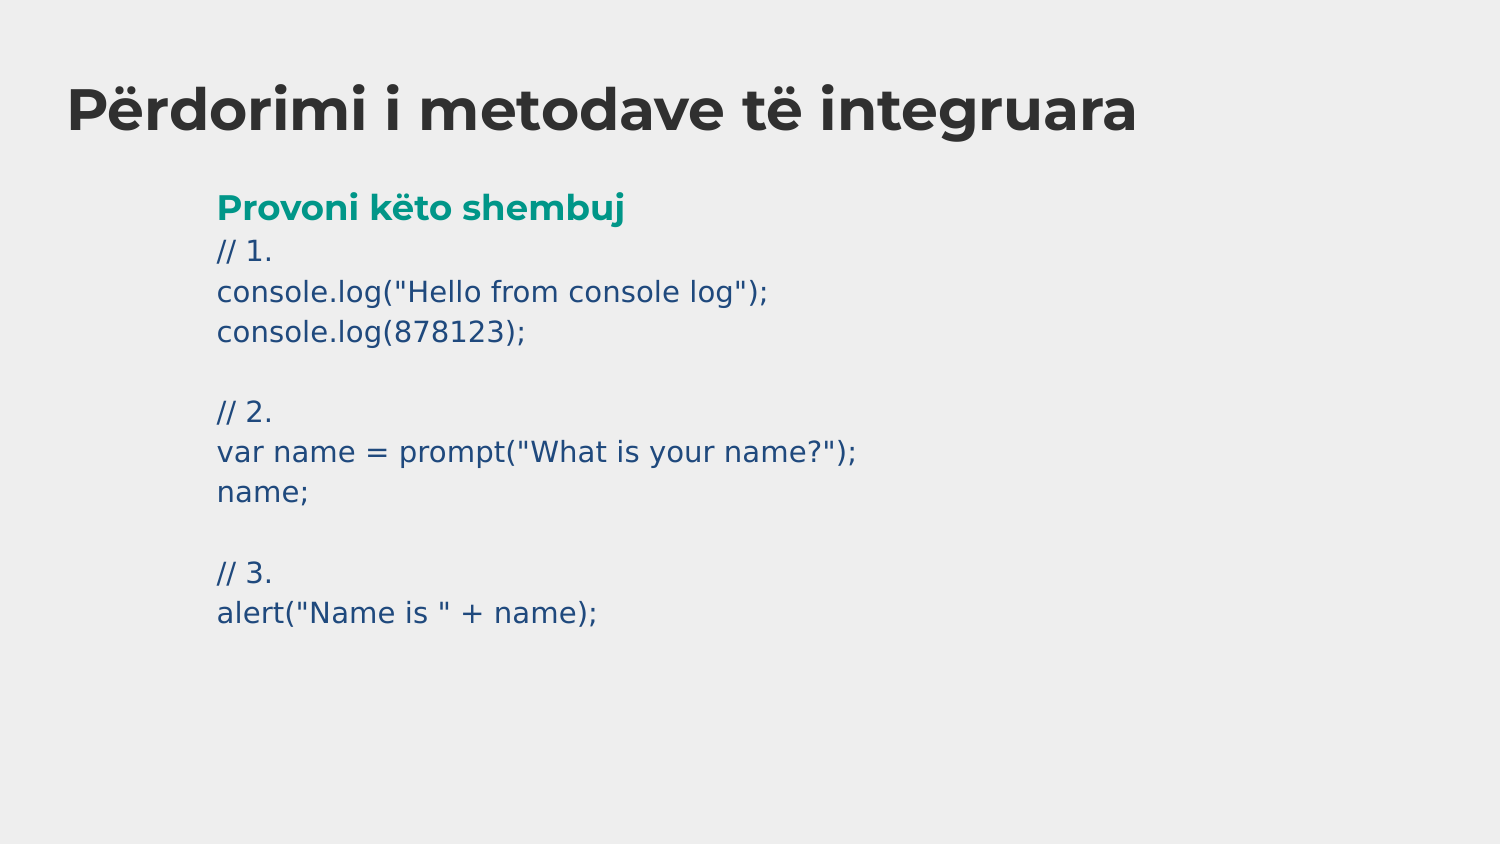

# Përdorimi i metodave të integruara

Provoni këto shembuj
// 1.
console.log("Hello from console log");
console.log(878123);
// 2.
var name = prompt("What is your name?");
name;
// 3.
alert("Name is " + name);